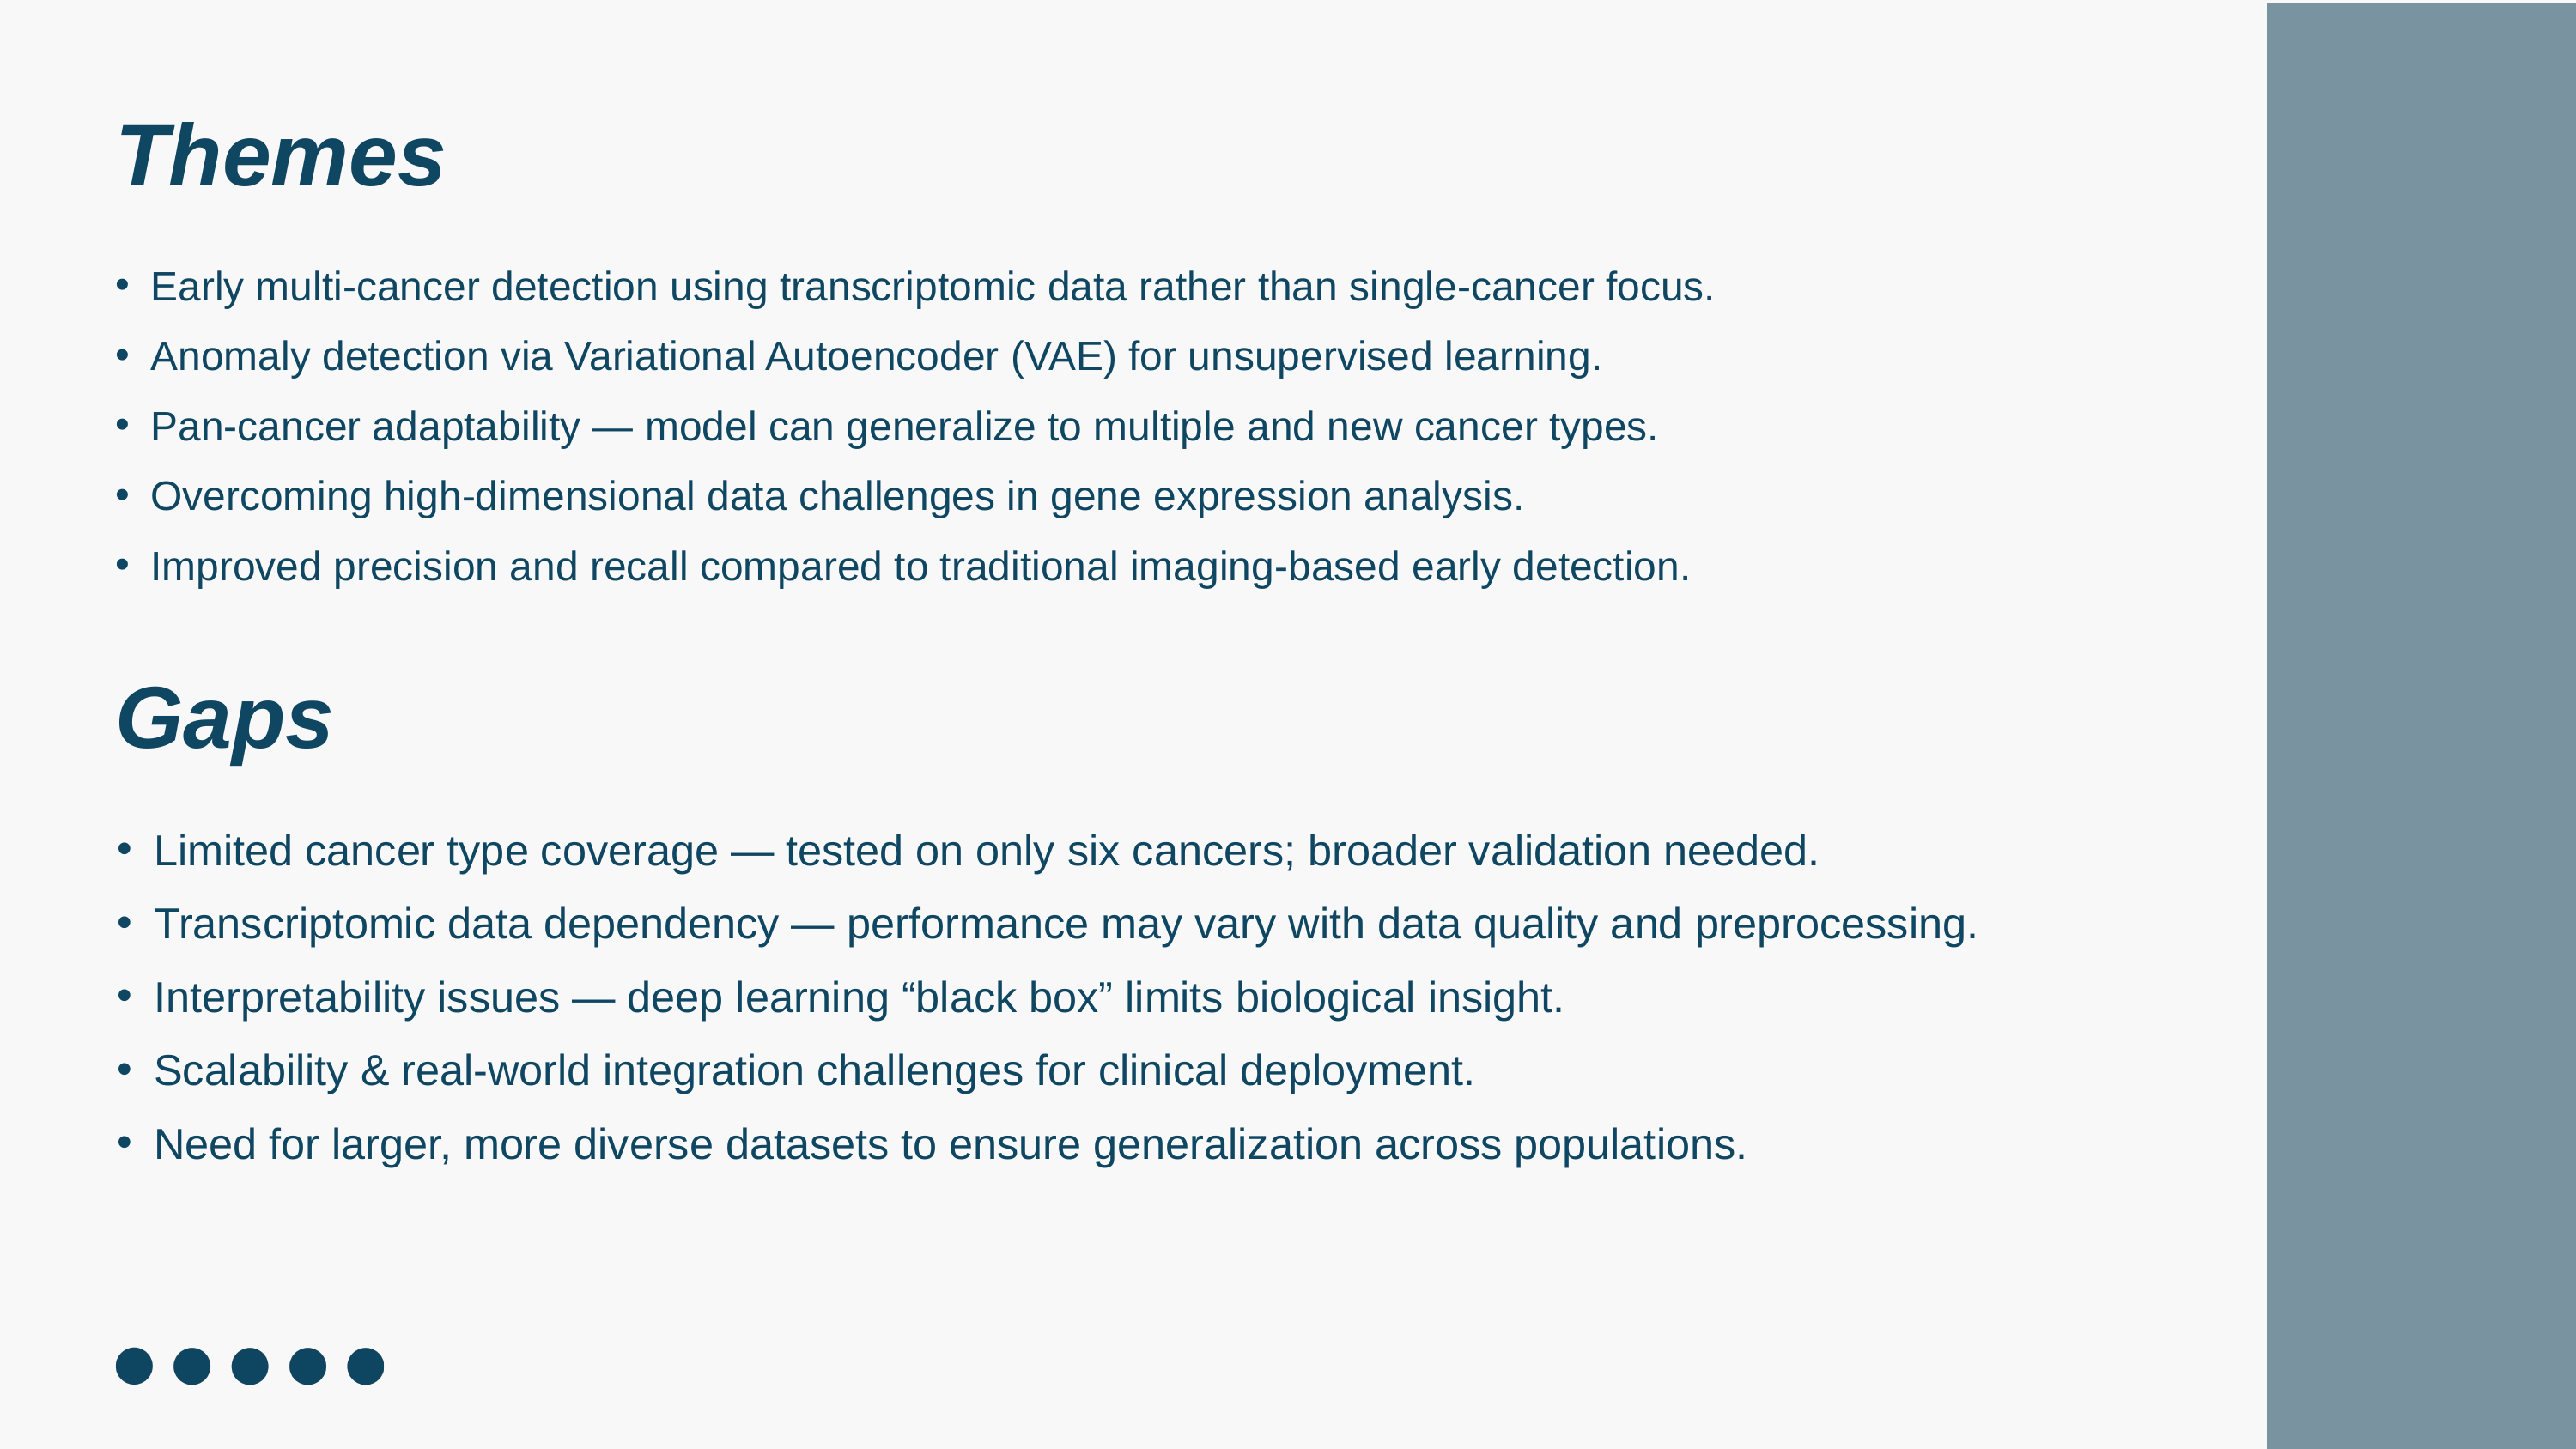

Themes
Early multi-cancer detection using transcriptomic data rather than single-cancer focus.
Anomaly detection via Variational Autoencoder (VAE) for unsupervised learning.
Pan-cancer adaptability — model can generalize to multiple and new cancer types.
Overcoming high-dimensional data challenges in gene expression analysis.
Improved precision and recall compared to traditional imaging-based early detection.
Gaps
Limited cancer type coverage — tested on only six cancers; broader validation needed.
Transcriptomic data dependency — performance may vary with data quality and preprocessing.
Interpretability issues — deep learning “black box” limits biological insight.
Scalability & real-world integration challenges for clinical deployment.
Need for larger, more diverse datasets to ensure generalization across populations.